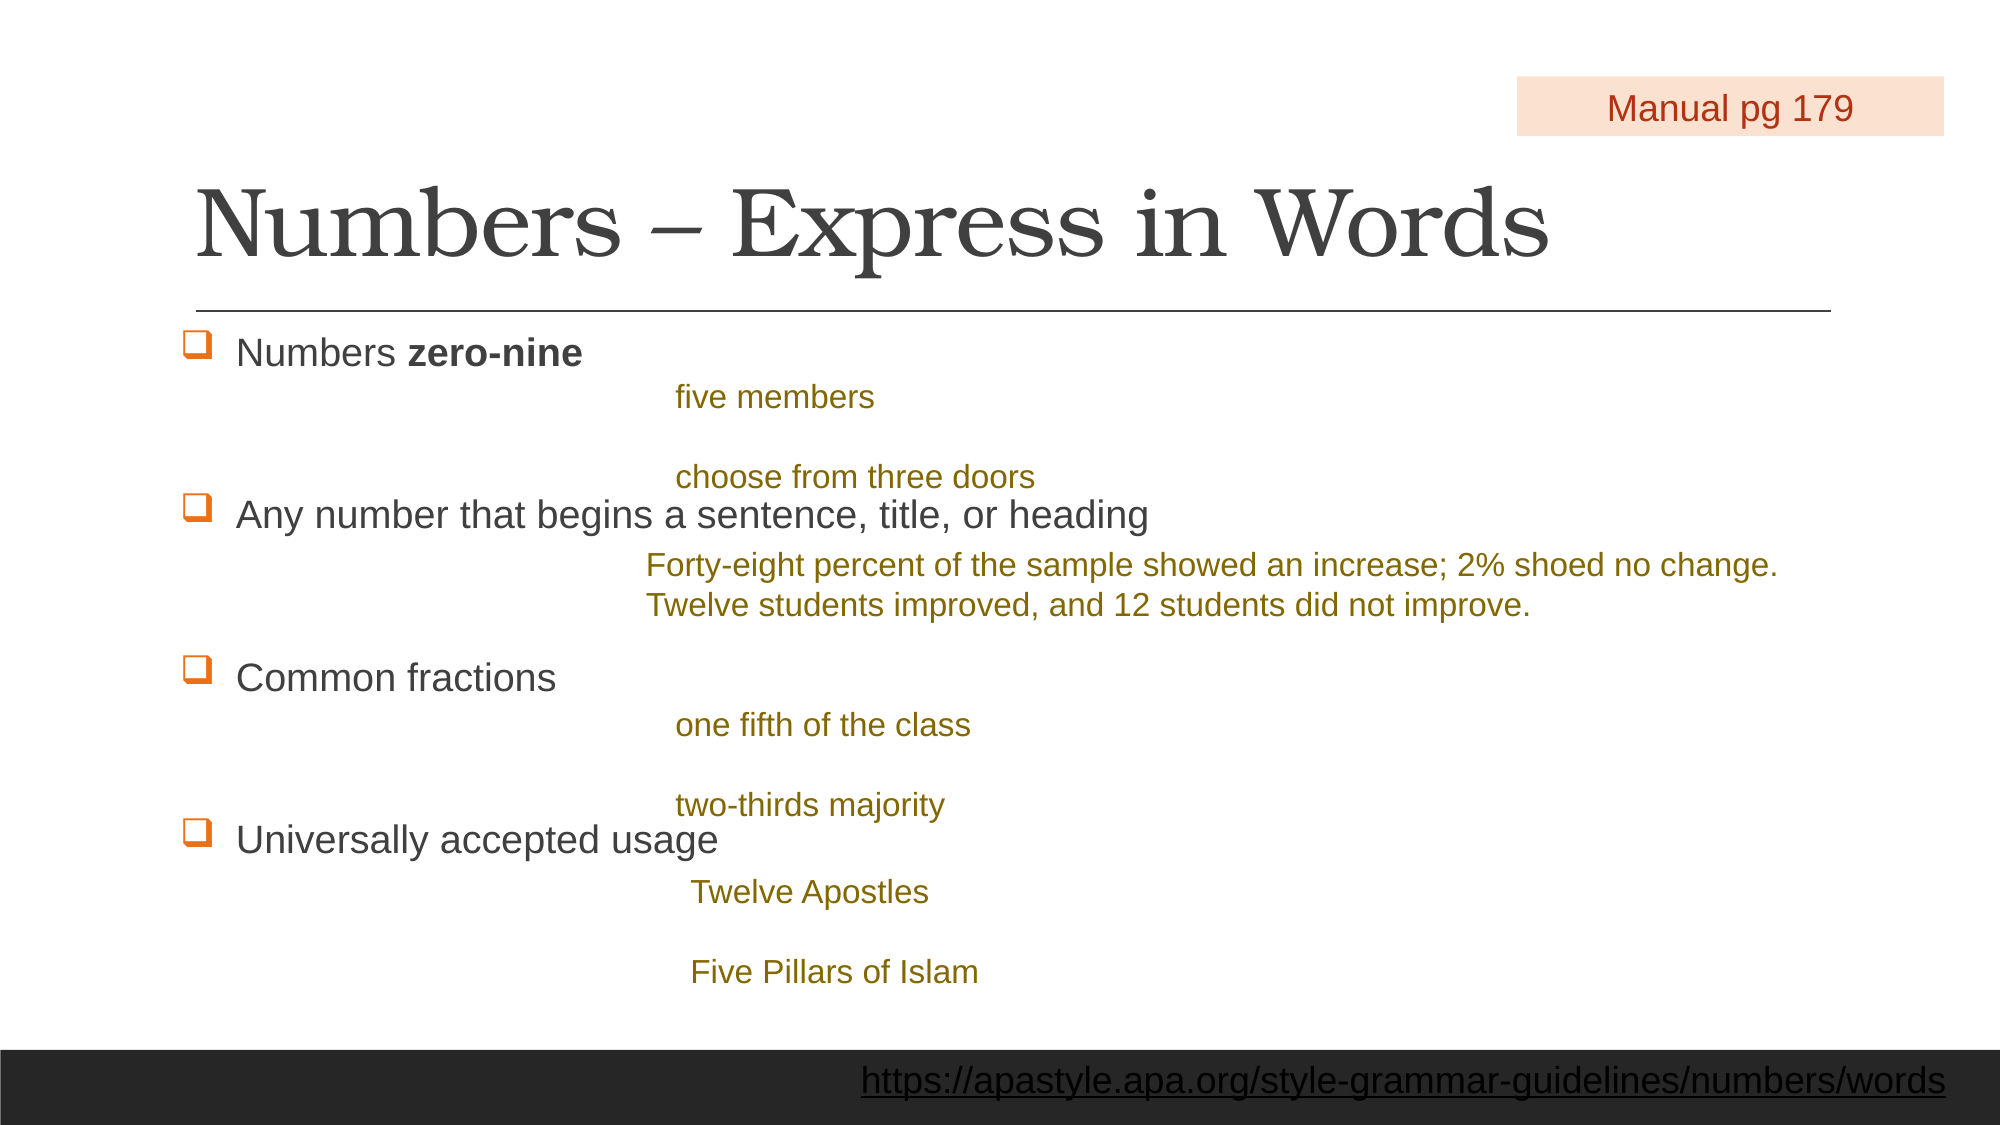

# Numbers – Express in Words
Manual pg 179
Numbers zero-nine

Any number that begins a sentence, title, or heading

Common fractions

Universally accepted usage

five members

choose from three doors
Forty-eight percent of the sample showed an increase; 2% shoed no change.
Twelve students improved, and 12 students did not improve.
one fifth of the class

two-thirds majority
Twelve Apostles

Five Pillars of Islam
https://apastyle.apa.org/style-grammar-guidelines/numbers/words